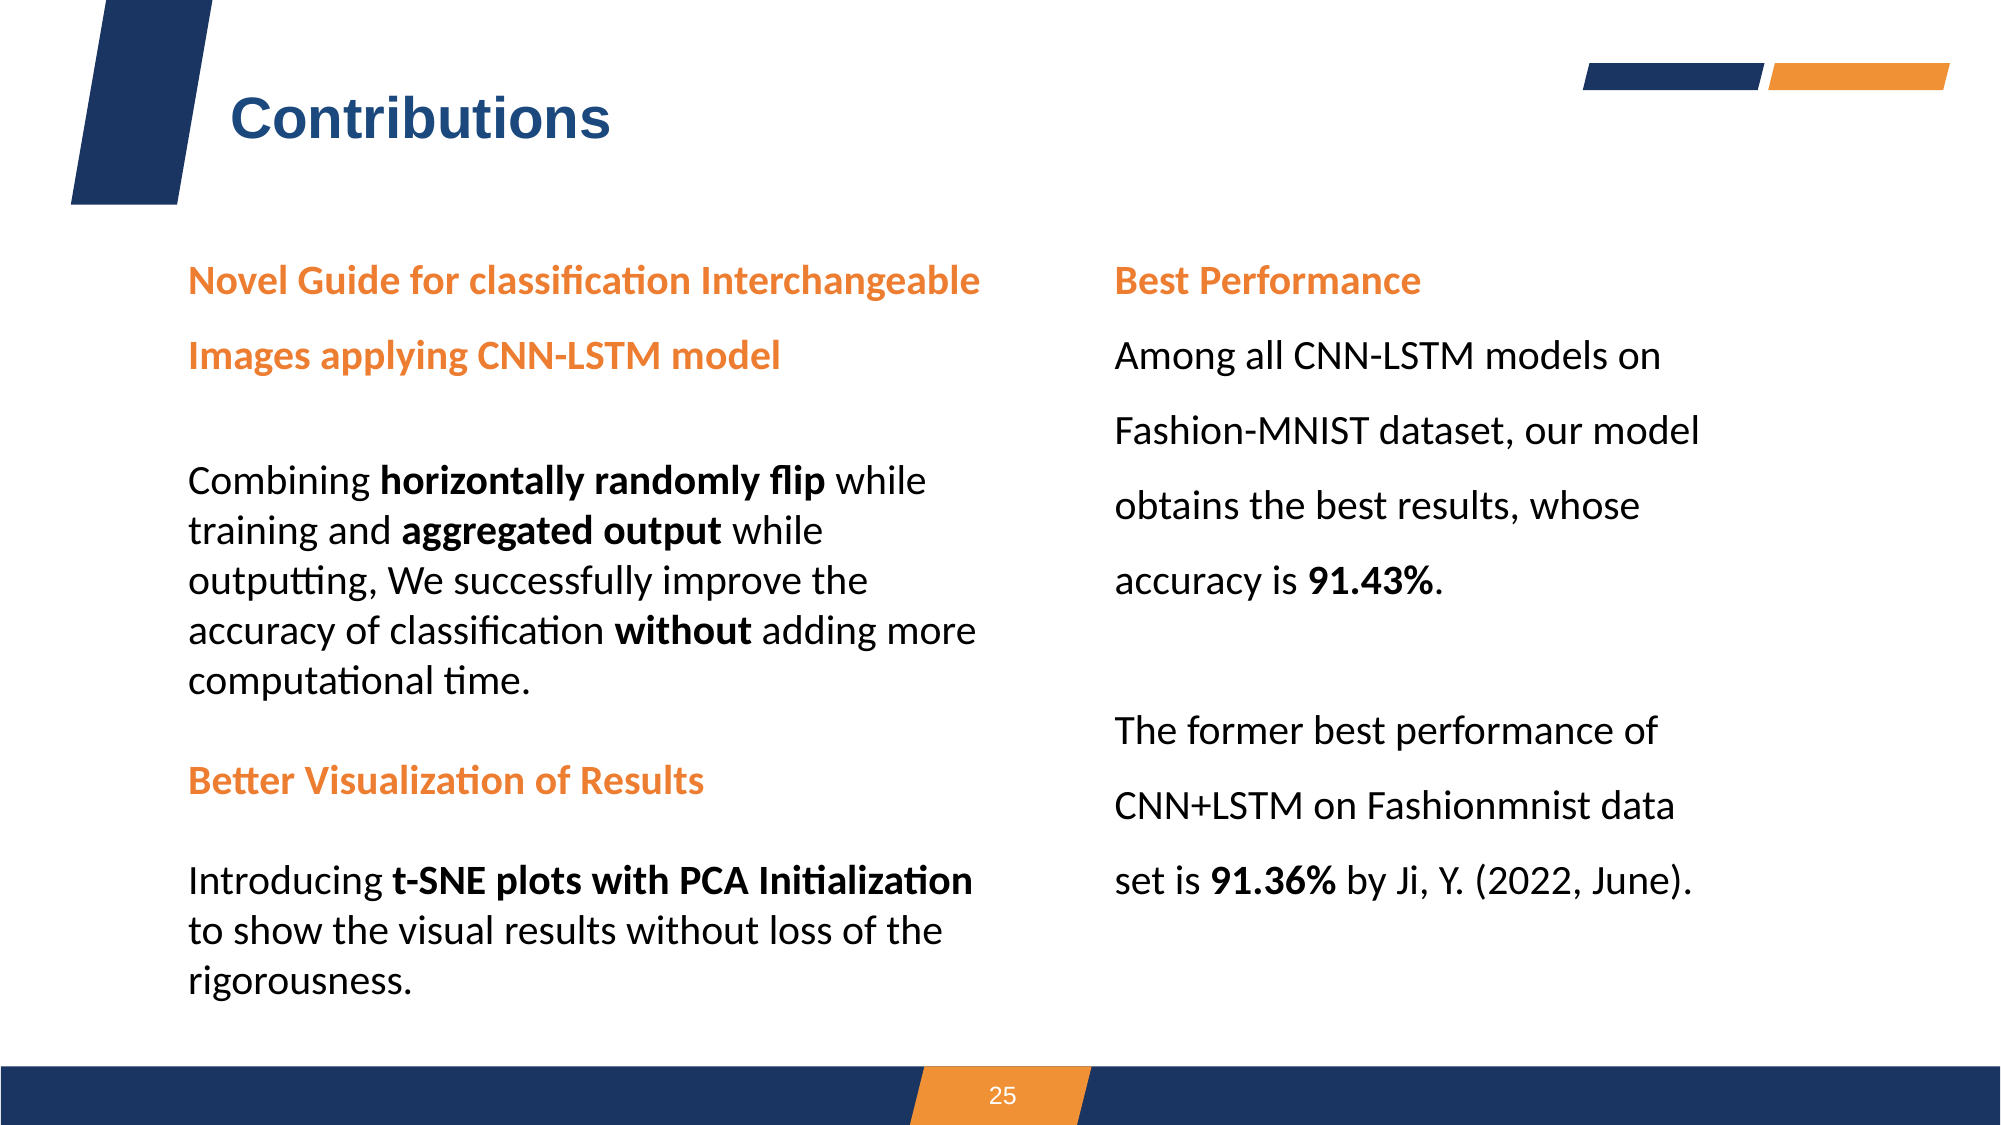

Contributions
Novel Guide for classification Interchangeable Images applying CNN-LSTM model

Combining horizontally randomly flip while training and aggregated output while outputting, We successfully improve the accuracy of classification without adding more computational time.

Better Visualization of Results

Introducing t-SNE plots with PCA Initialization to show the visual results without loss of the rigorousness.

Best Performance
Among all CNN-LSTM models on Fashion-MNIST dataset, our model obtains the best results, whose accuracy is 91.43%.

The former best performance of CNN+LSTM on Fashionmnist data set is 91.36% by Ji, Y. (2022, June).

25